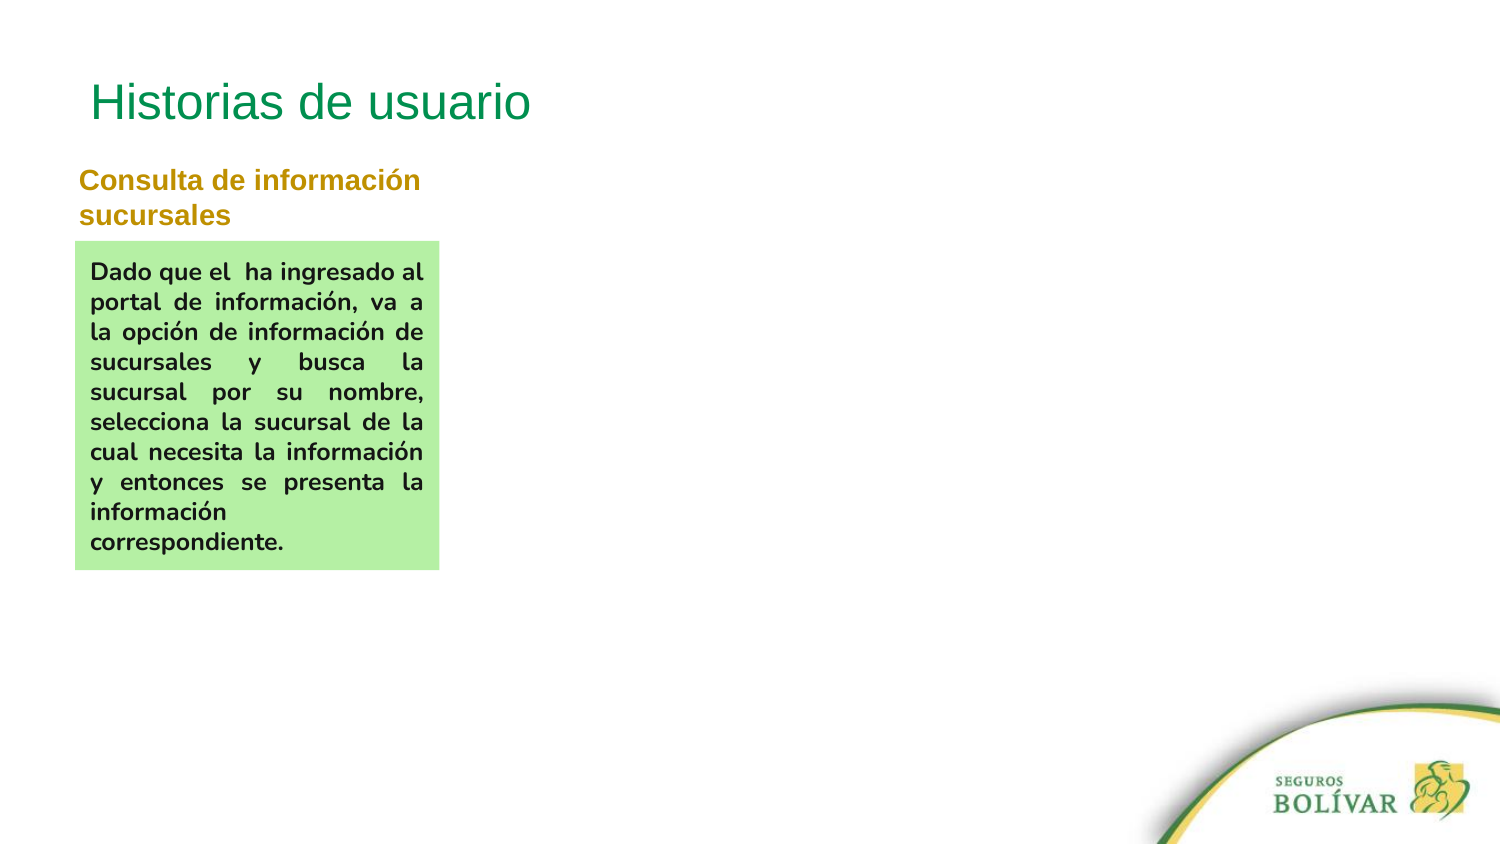

# Historias de usuario

Consulta de información sucursales
Dado que el  ha ingresado al portal de información, va a la opción de información de sucursales y busca la sucursal por su nombre, selecciona la sucursal de la cual necesita la información y entonces se presenta la información correspondiente.